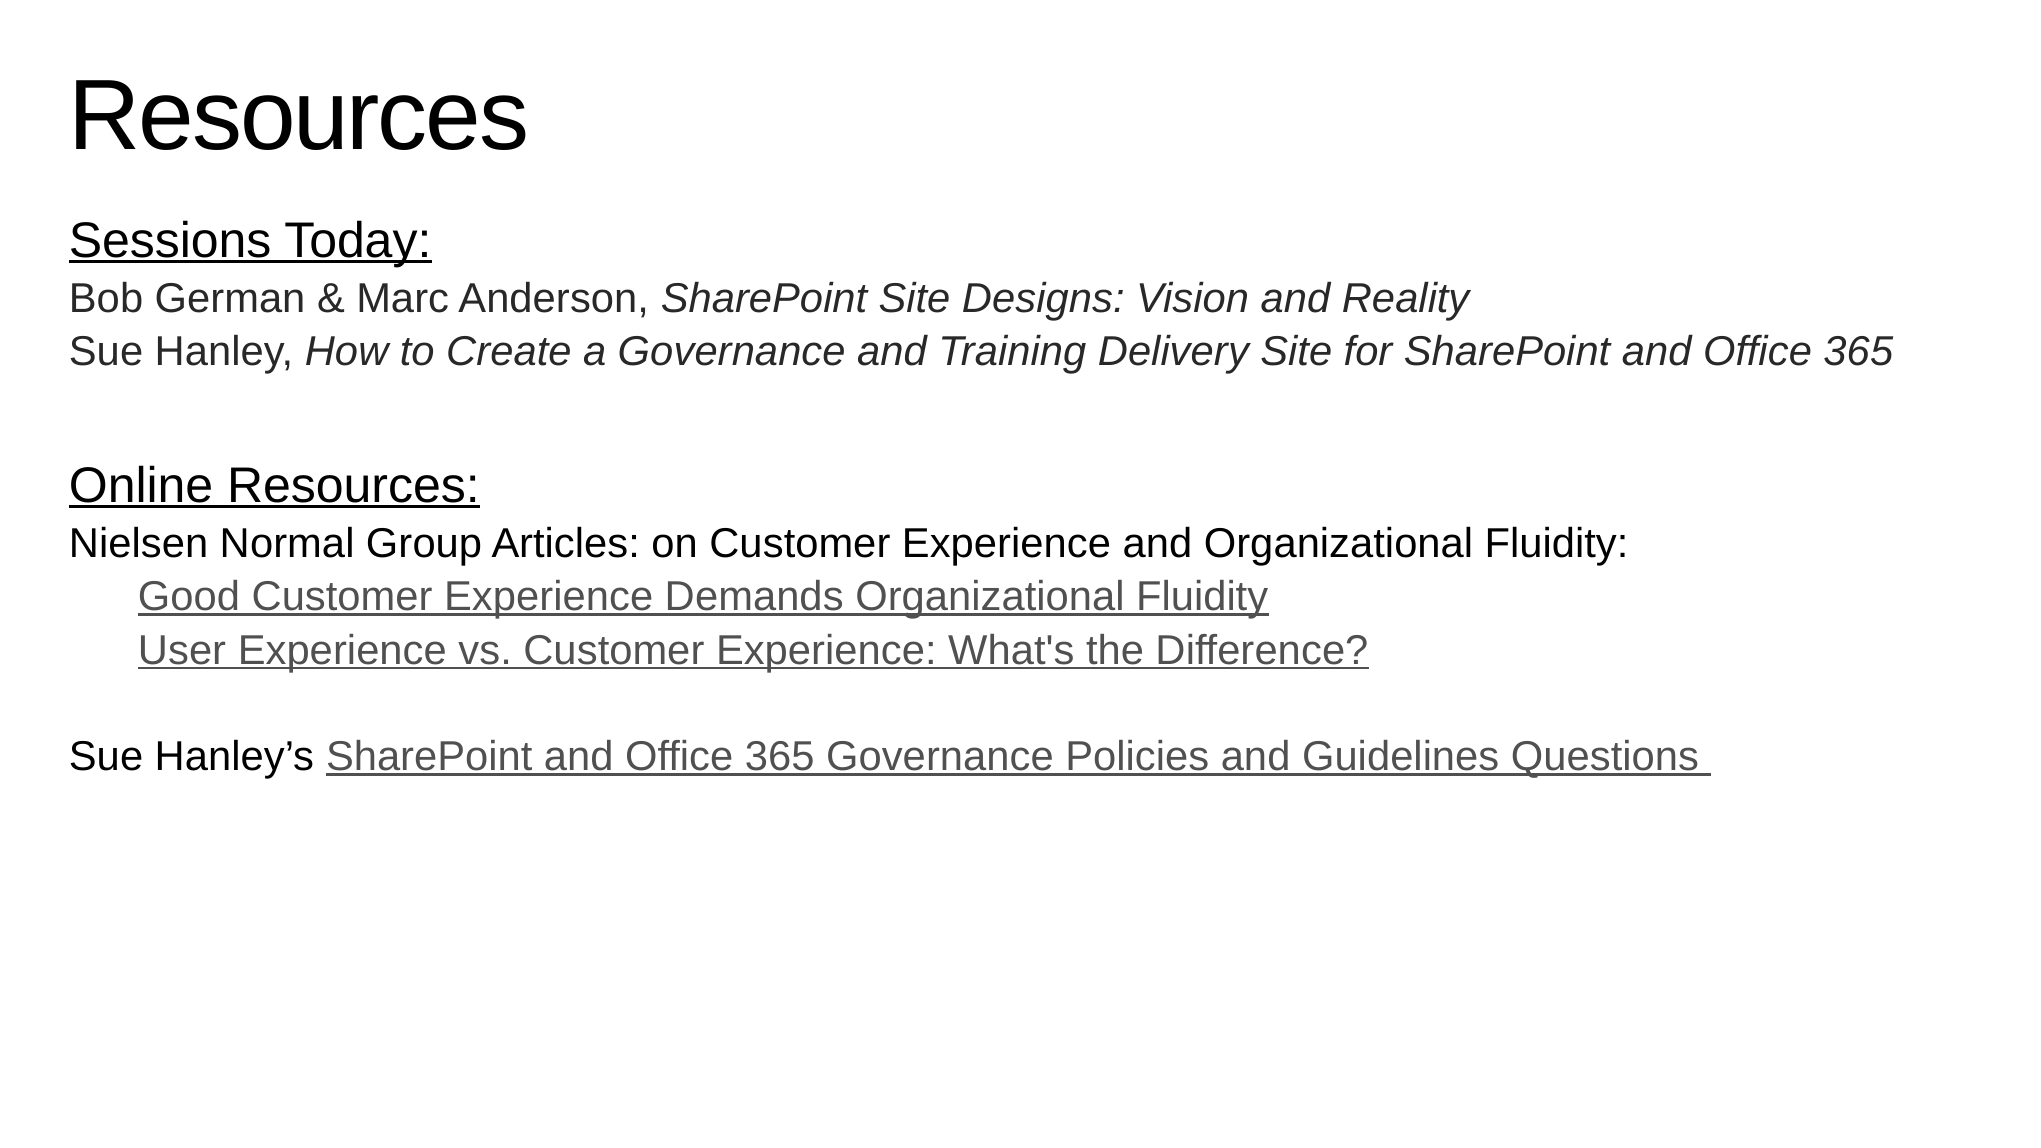

# Resources
Sessions Today:
Bob German & Marc Anderson, SharePoint Site Designs: Vision and Reality
Sue Hanley, How to Create a Governance and Training Delivery Site for SharePoint and Office 365

Online Resources:
Nielsen Normal Group Articles: on Customer Experience and Organizational Fluidity:
      Good Customer Experience Demands Organizational Fluidity
      User Experience vs. Customer Experience: What's the Difference?

Sue Hanley’s SharePoint and Office 365 Governance Policies and Guidelines Questions